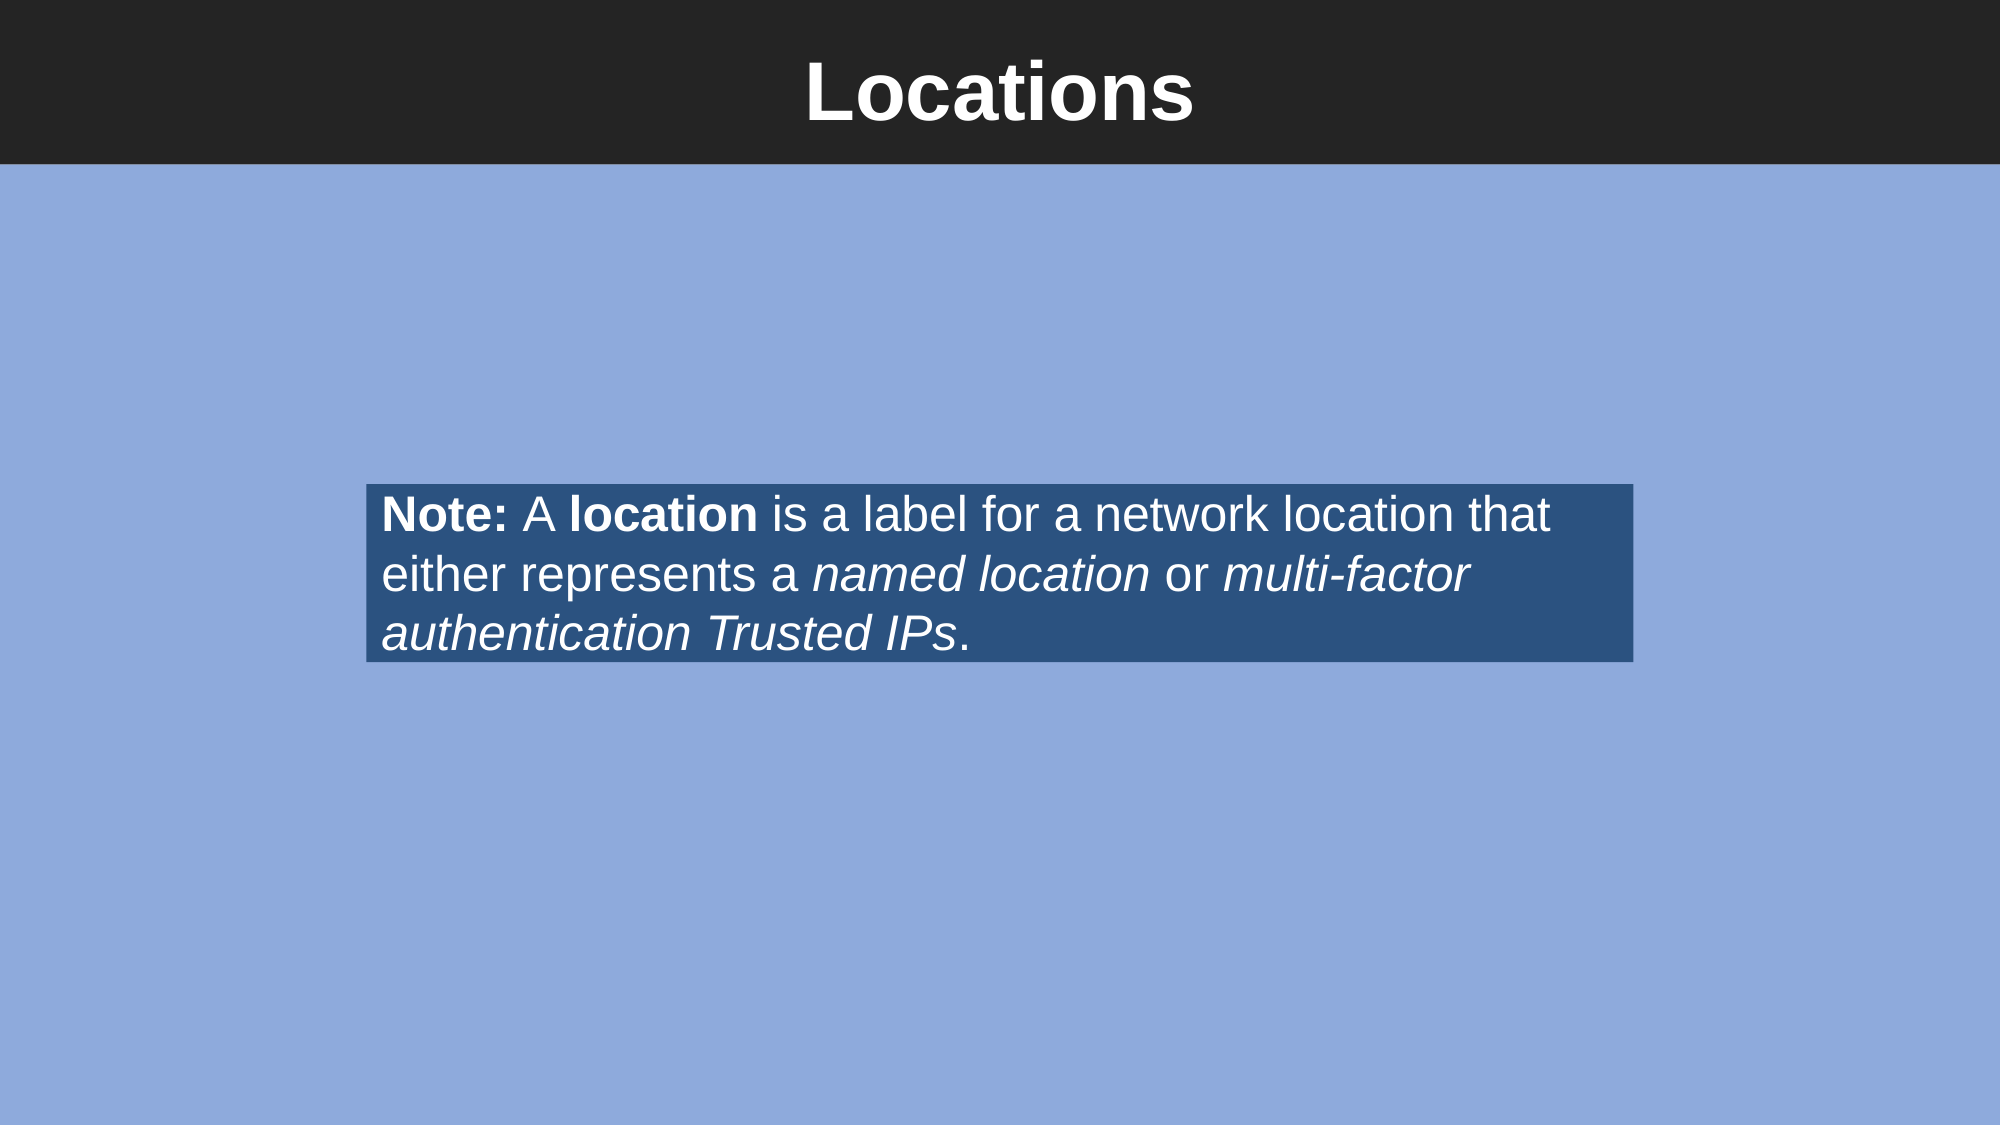

# Locations
Note: A location is a label for a network location that either represents a named location or multi-factor authentication Trusted IPs.